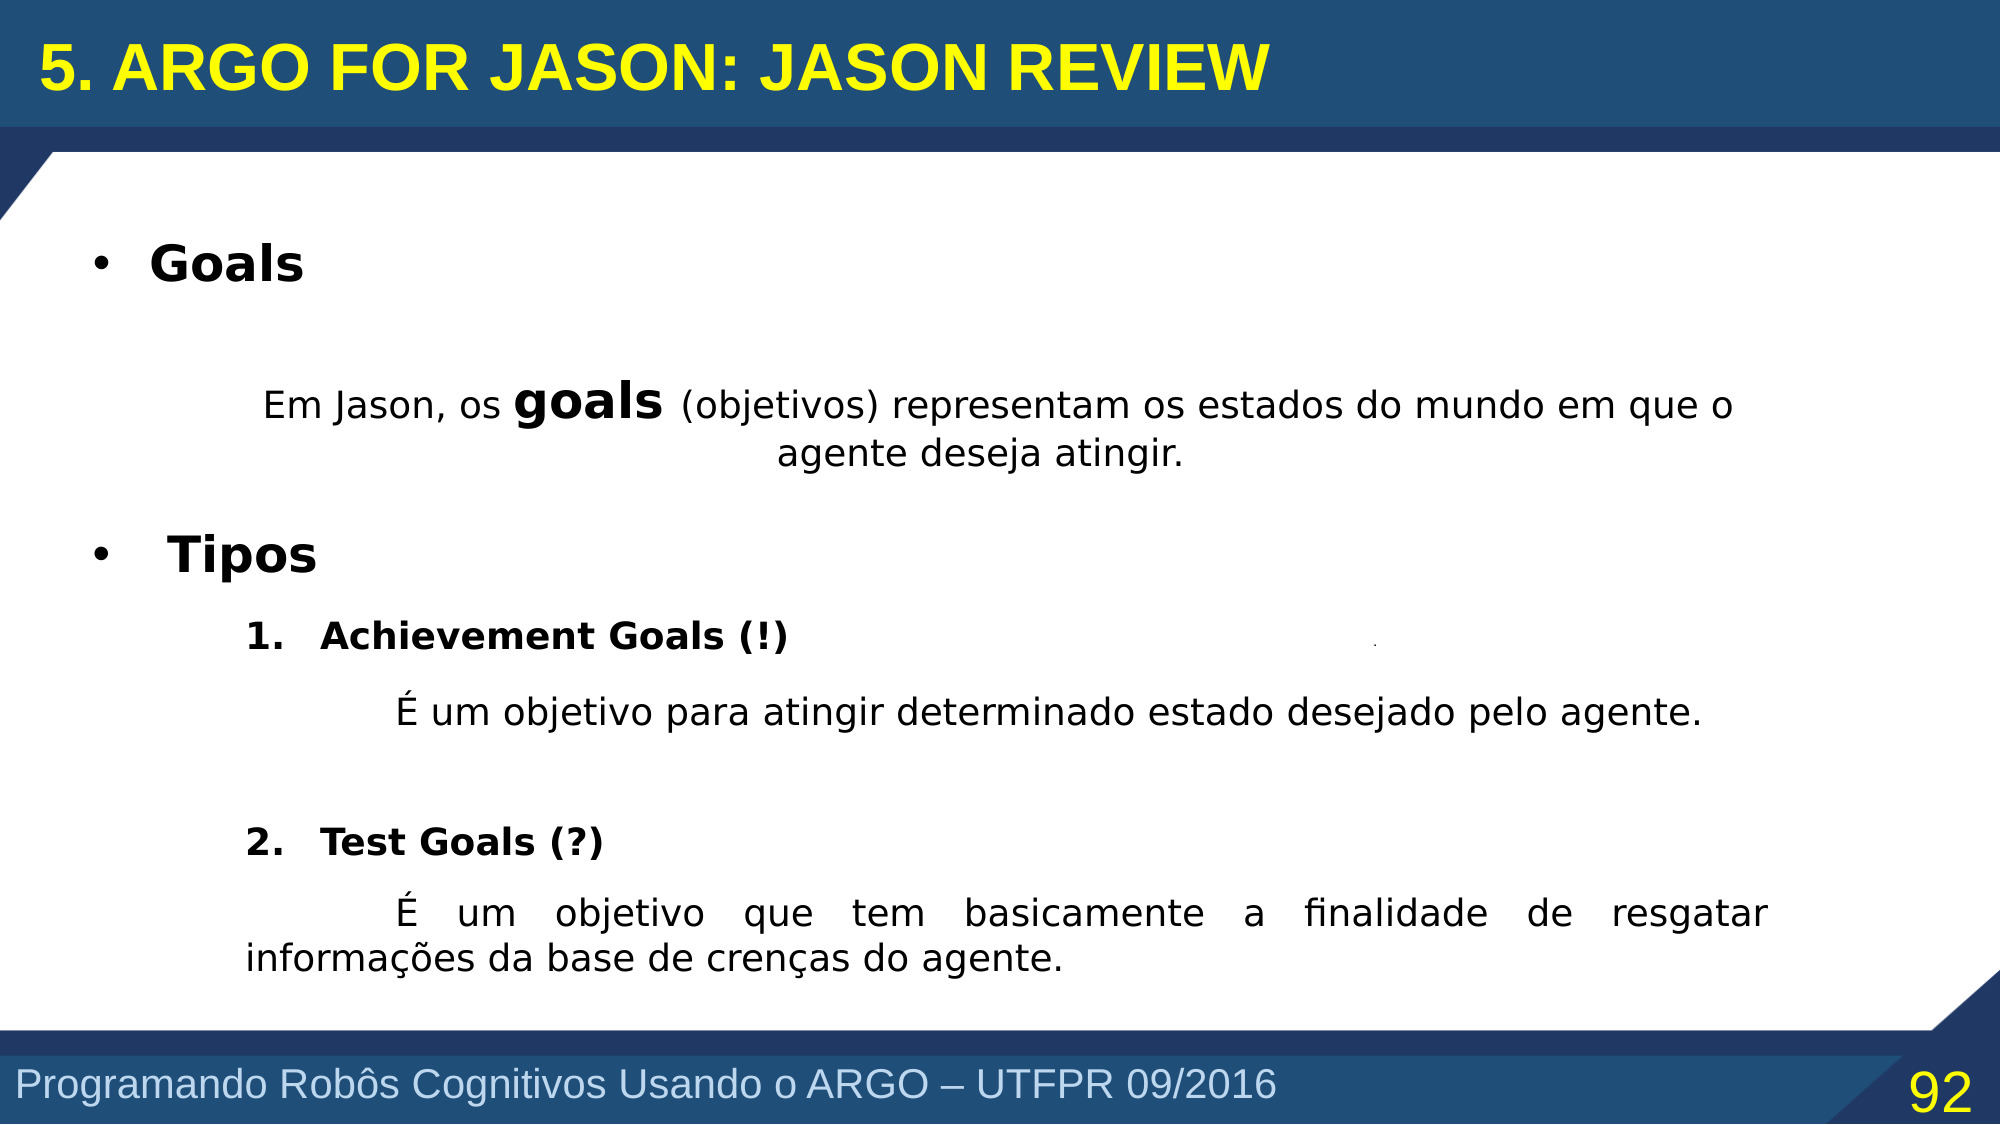

5. ARGO FOR JASON: JASON REVIEW
Goals
Em Jason, os goals (objetivos) representam os estados do mundo em que o agente deseja atingir.
Tipos
Achievement Goals (!)
	É um objetivo para atingir determinado estado desejado pelo agente.
Test Goals (?)
	É um objetivo que tem basicamente a finalidade de resgatar informações da base de crenças do agente.